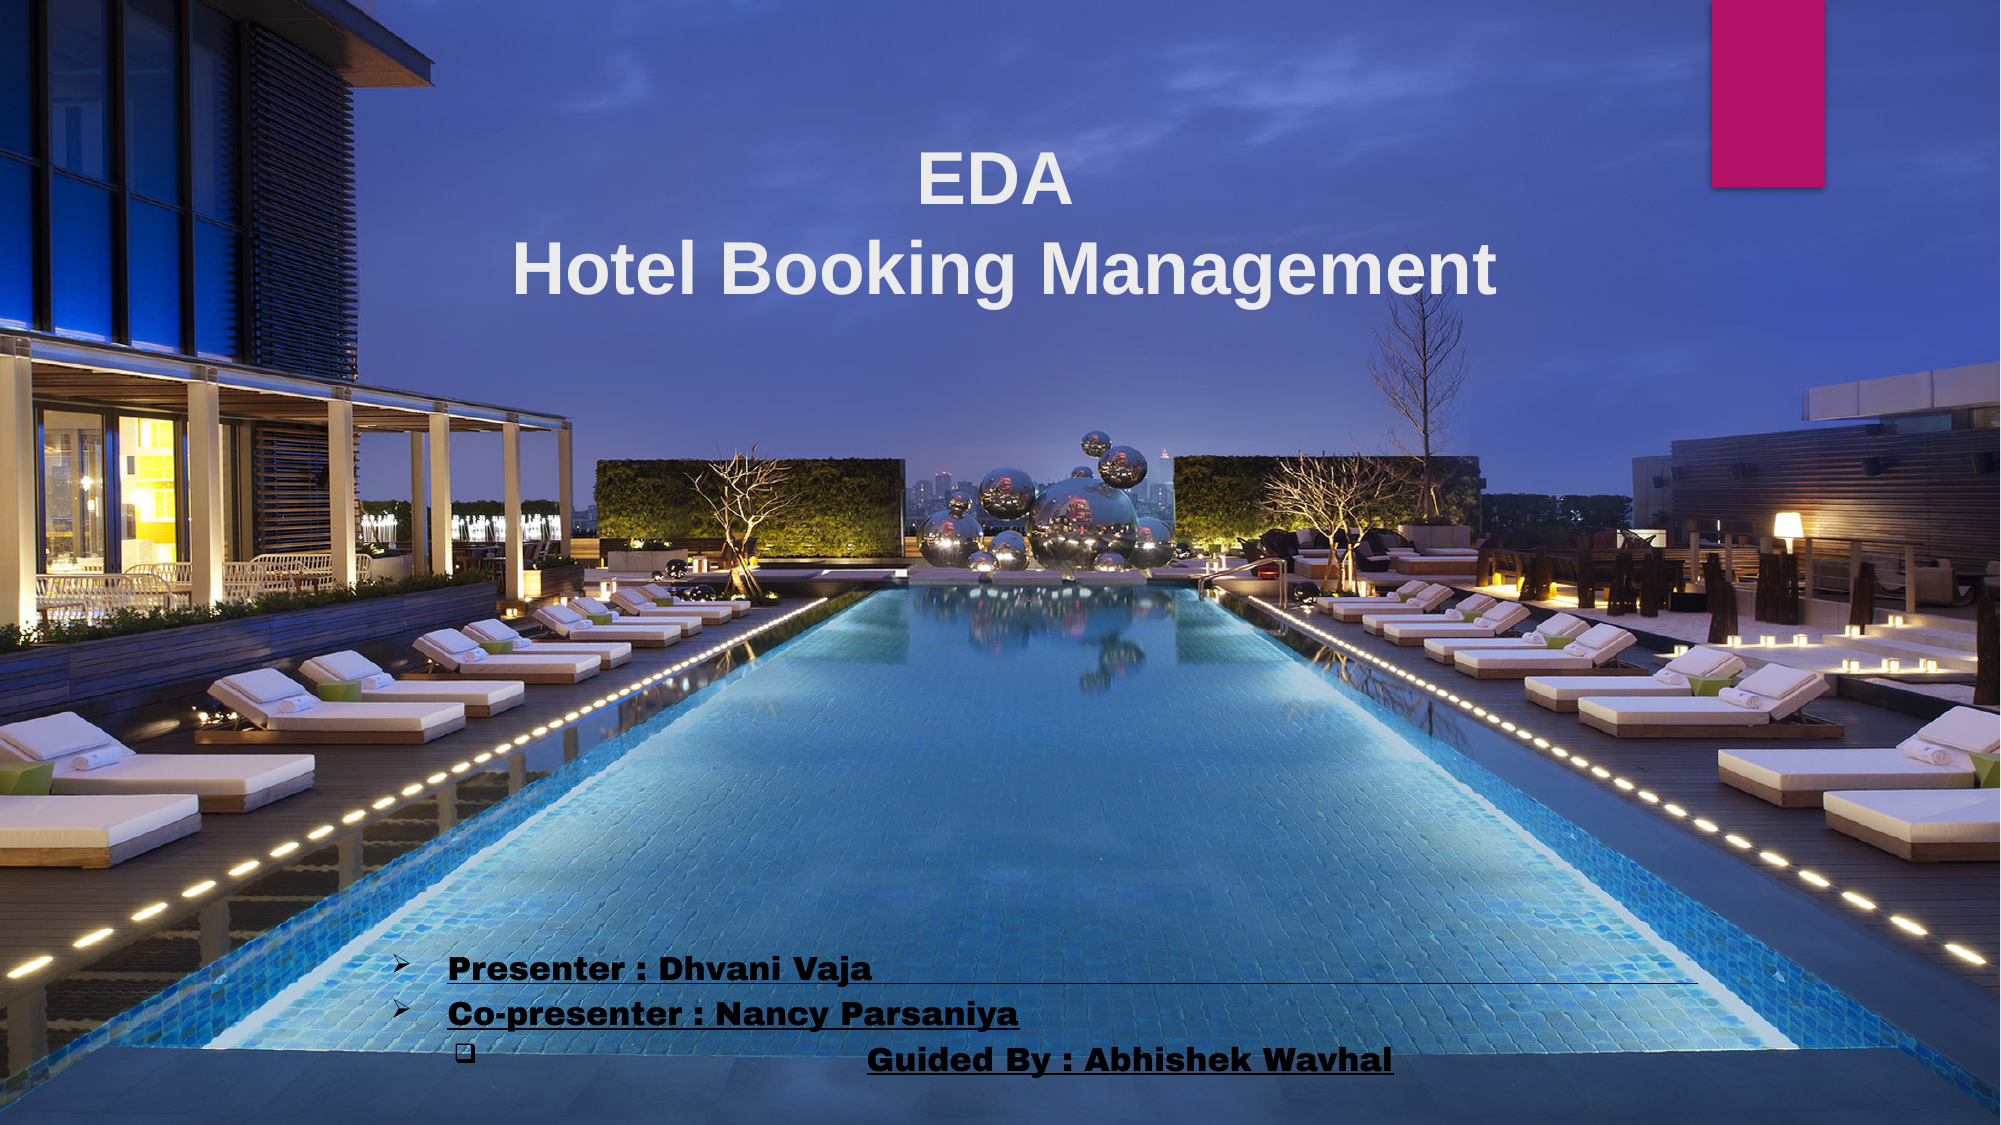

EDA
Hotel Booking Management
Presenter : Dhvani Vaja
Co-presenter : Nancy Parsaniya
Guided By : Abhishek Wavhal